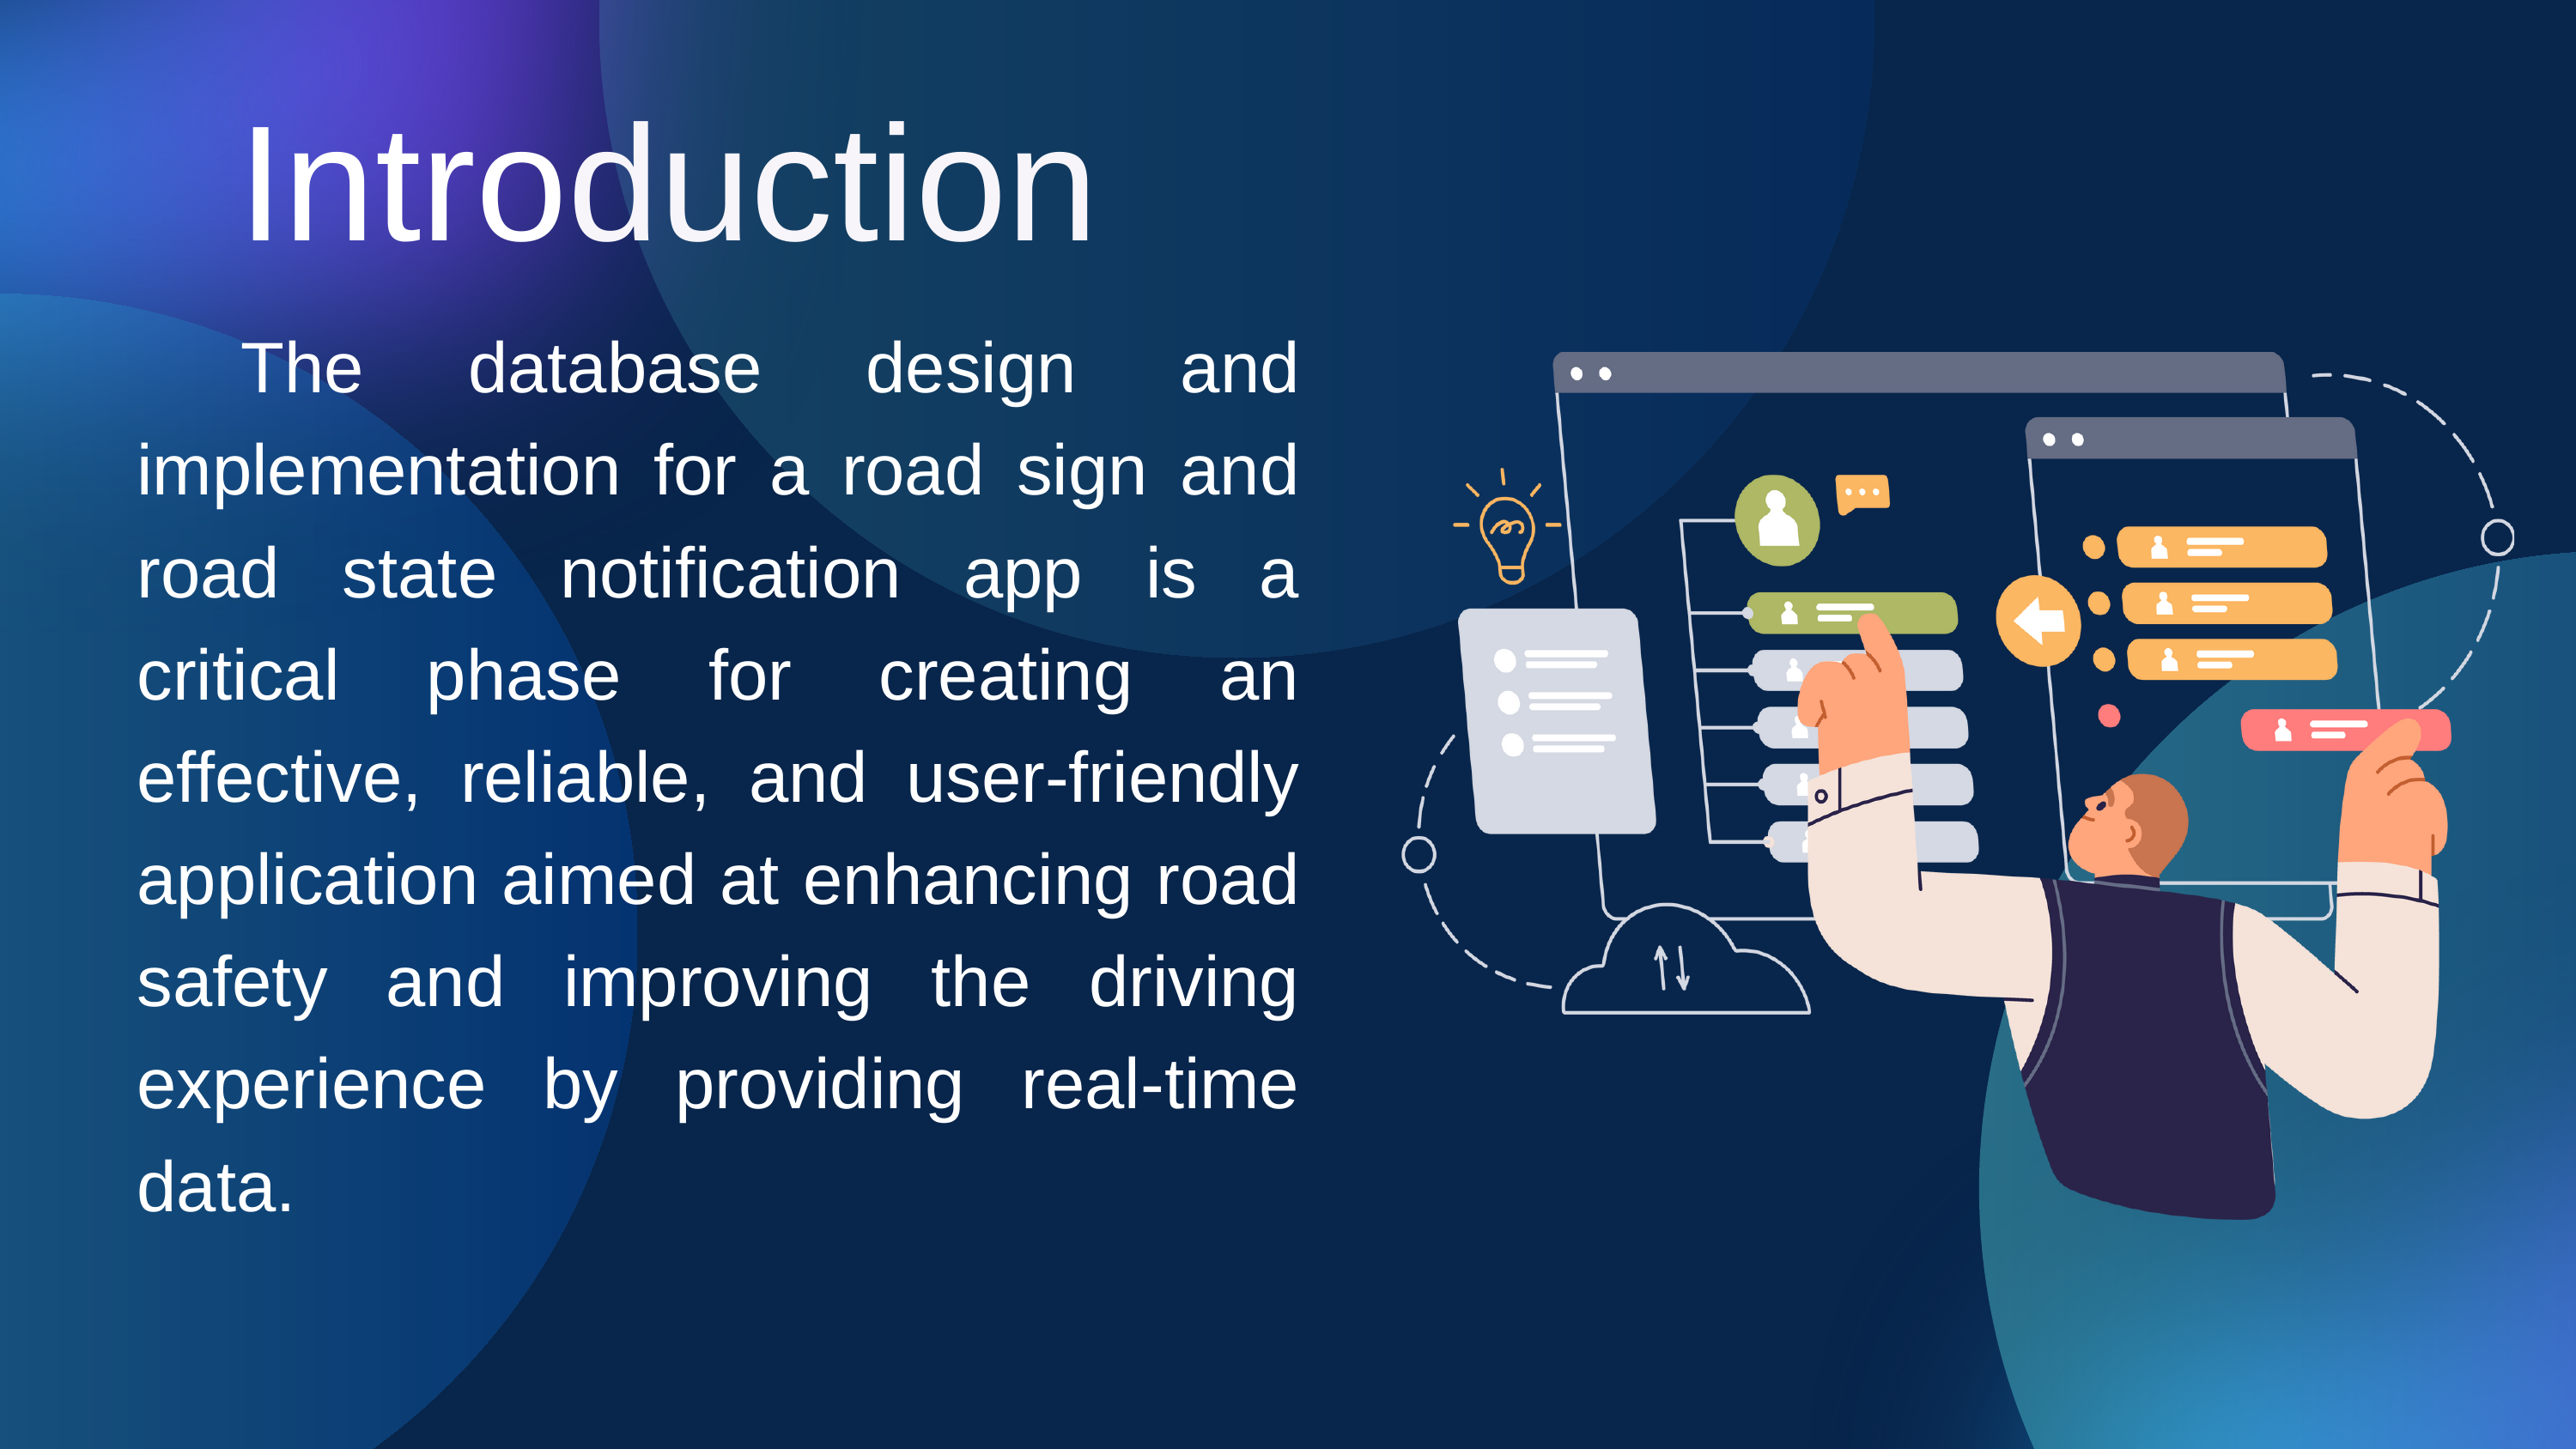

Introduction

 The database design and implementation for a road sign and road state notification app is a critical phase for creating an effective, reliable, and user-friendly application aimed at enhancing road safety and improving the driving experience by providing real-time data.